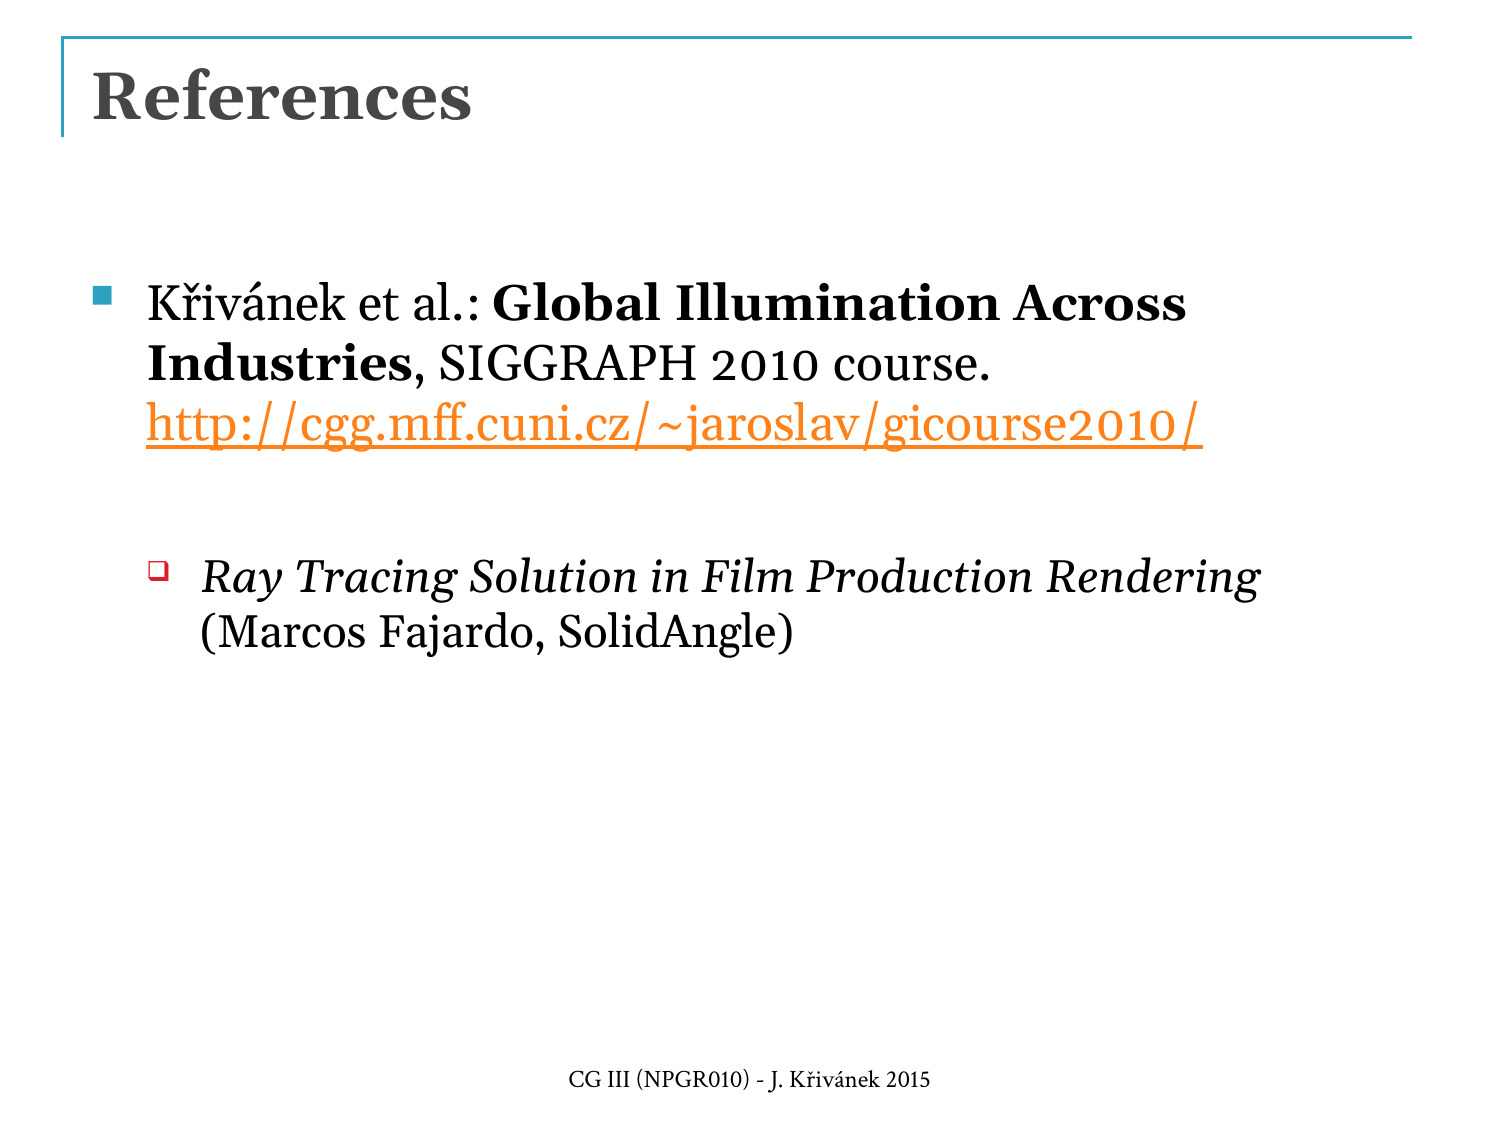

# References
Křivánek et al.: Global Illumination Across Industries, SIGGRAPH 2010 course.
http://cgg.mff.cuni.cz/~jaroslav/gicourse2010/

Ray Tracing Solution in Film Production Rendering (Marcos Fajardo, SolidAngle)
CG III (NPGR010) - J. Křivánek 2015